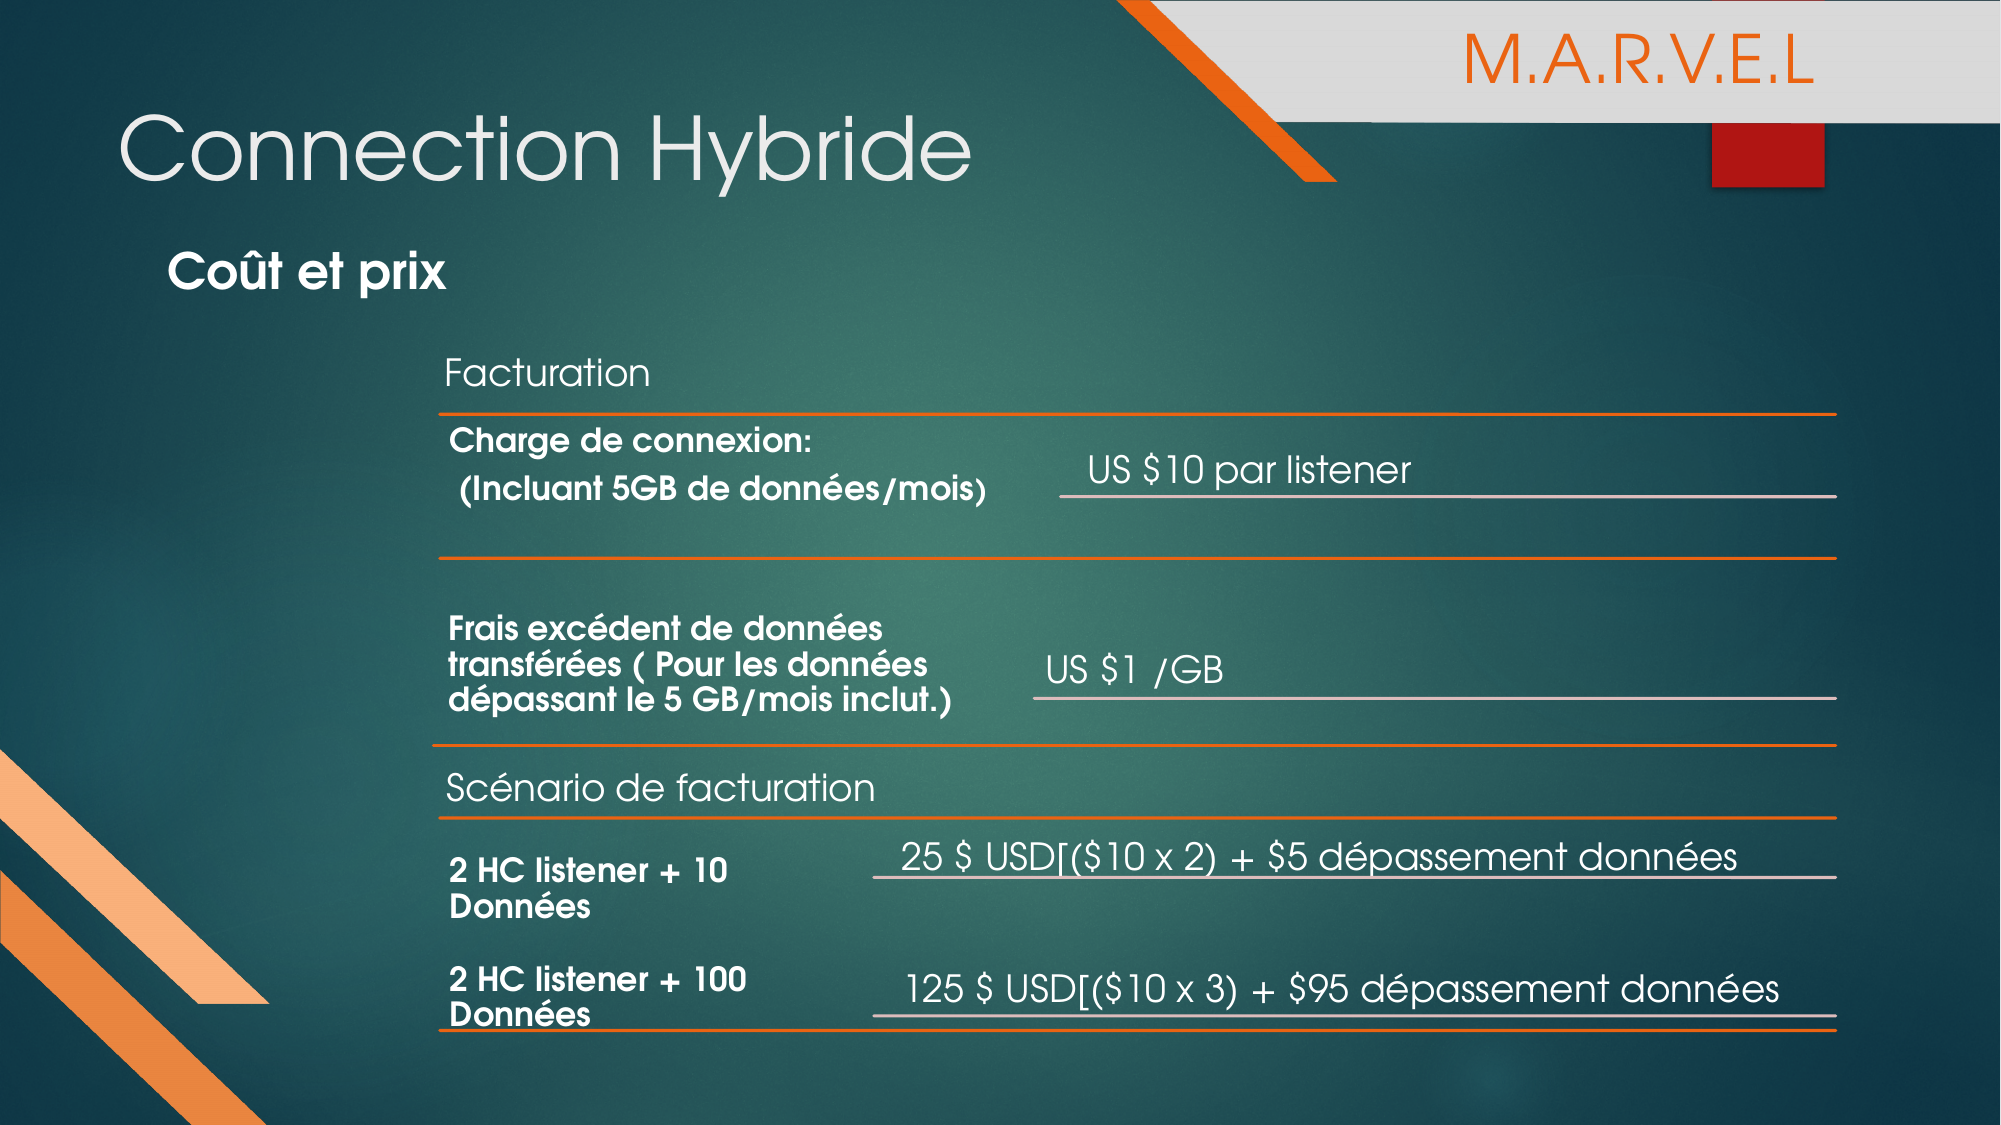

M.A.R.V.E.L
# Connection Hybride
Coût et prix
Facturation
Charge de connexion:
 (Incluant 5GB de données/mois)

Frais excédent de données transférées ( Pour les données dépassant le 5 GB/mois inclut.)

US $1 /GB
2 HC listener + 10 Données

25 $ USD[($10 x 2) + $5 dépassement données
125 $ USD[($10 x 3) + $95 dépassement données
2 HC listener + 100 Données
US $10 par listener

Scénario de facturation